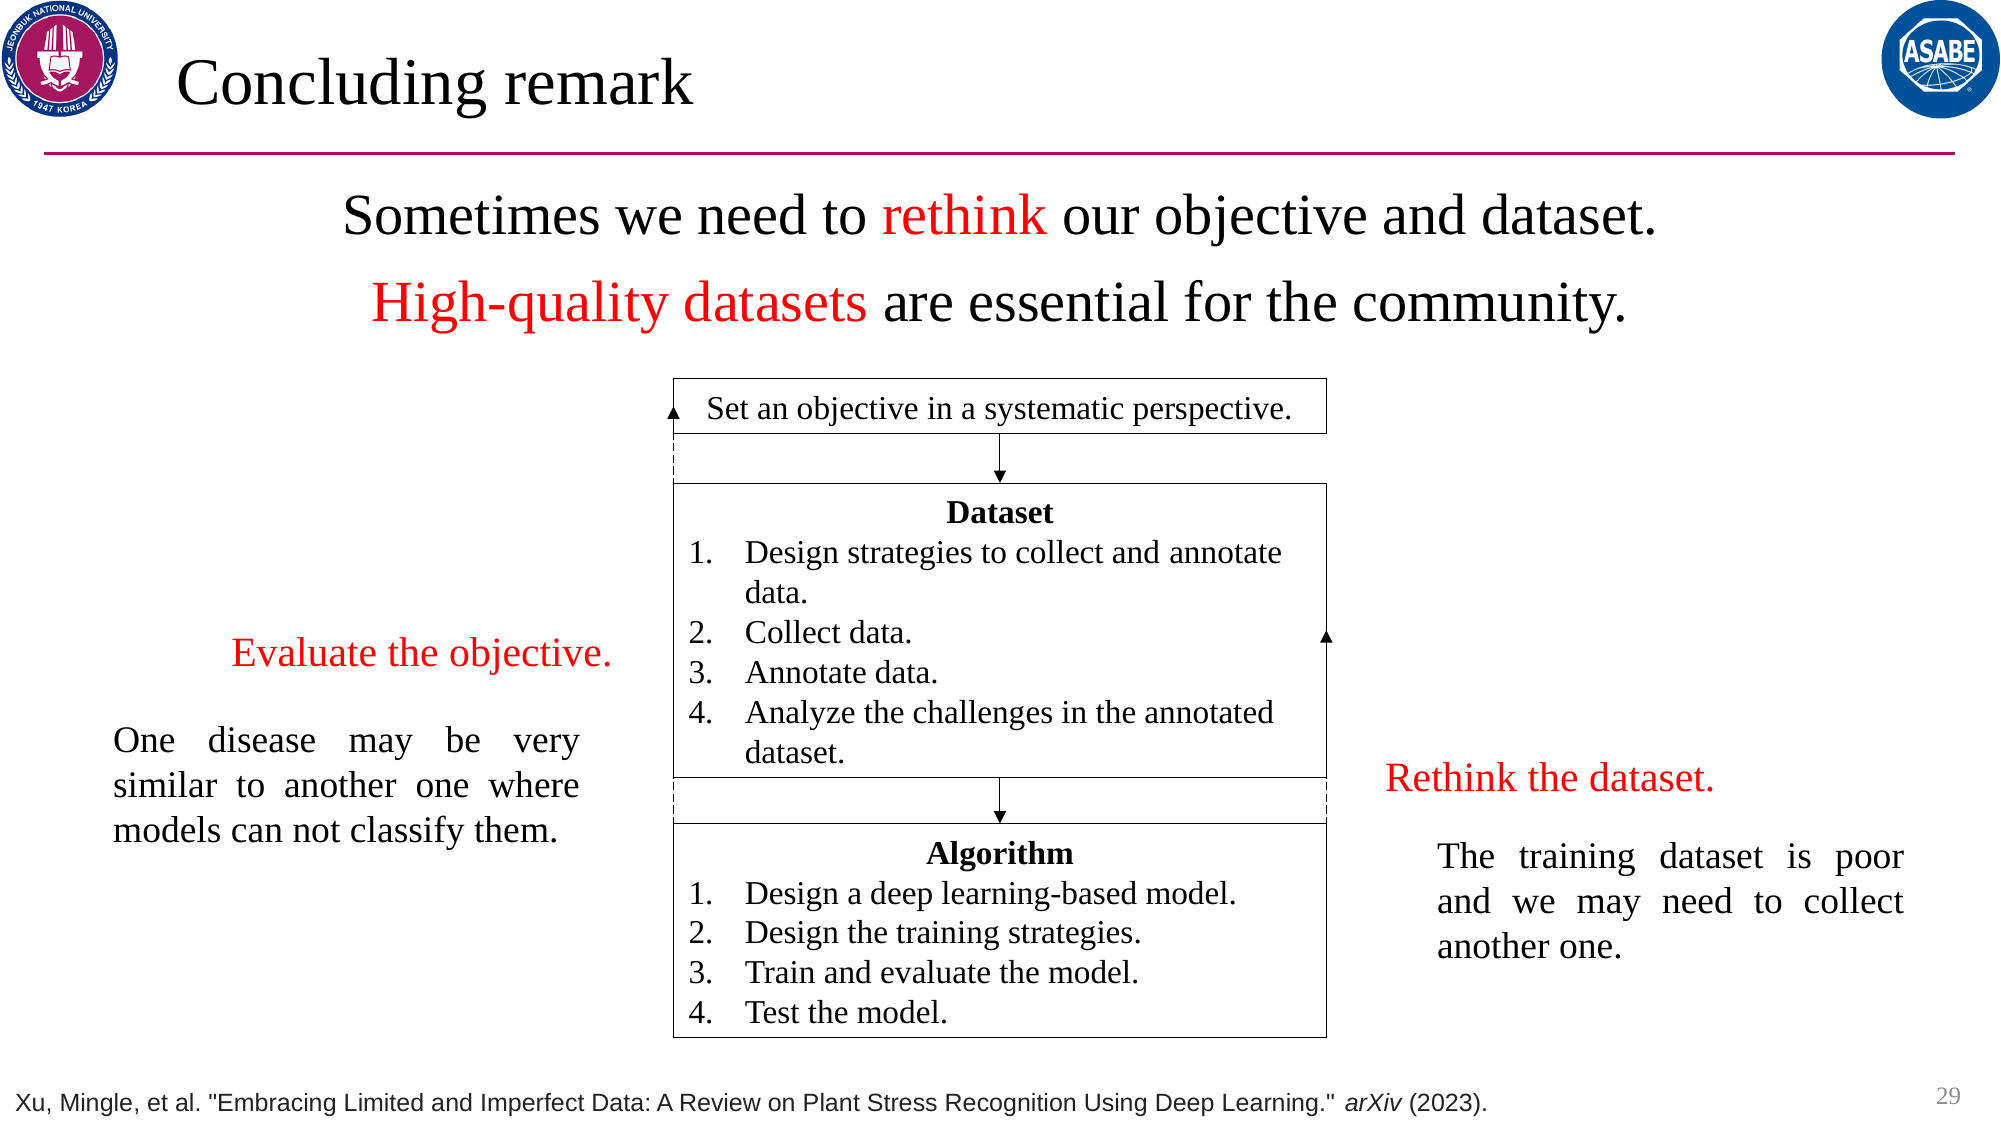

# Concluding remark
Sometimes we need to rethink our objective and dataset.
High-quality datasets are essential for the community.
Set an objective in a systematic perspective.
Evaluate the objective.
Dataset
Design strategies to collect and annotate data.
Collect data.
Annotate data.
Analyze the challenges in the annotated dataset.
Rethink the dataset.
One disease may be very similar to another one where models can not classify them.
Algorithm
Design a deep learning-based model.
Design the training strategies.
Train and evaluate the model.
Test the model.
The training dataset is poor and we may need to collect another one.
29
Xu, Mingle, et al. "Embracing Limited and Imperfect Data: A Review on Plant Stress Recognition Using Deep Learning." arXiv (2023).